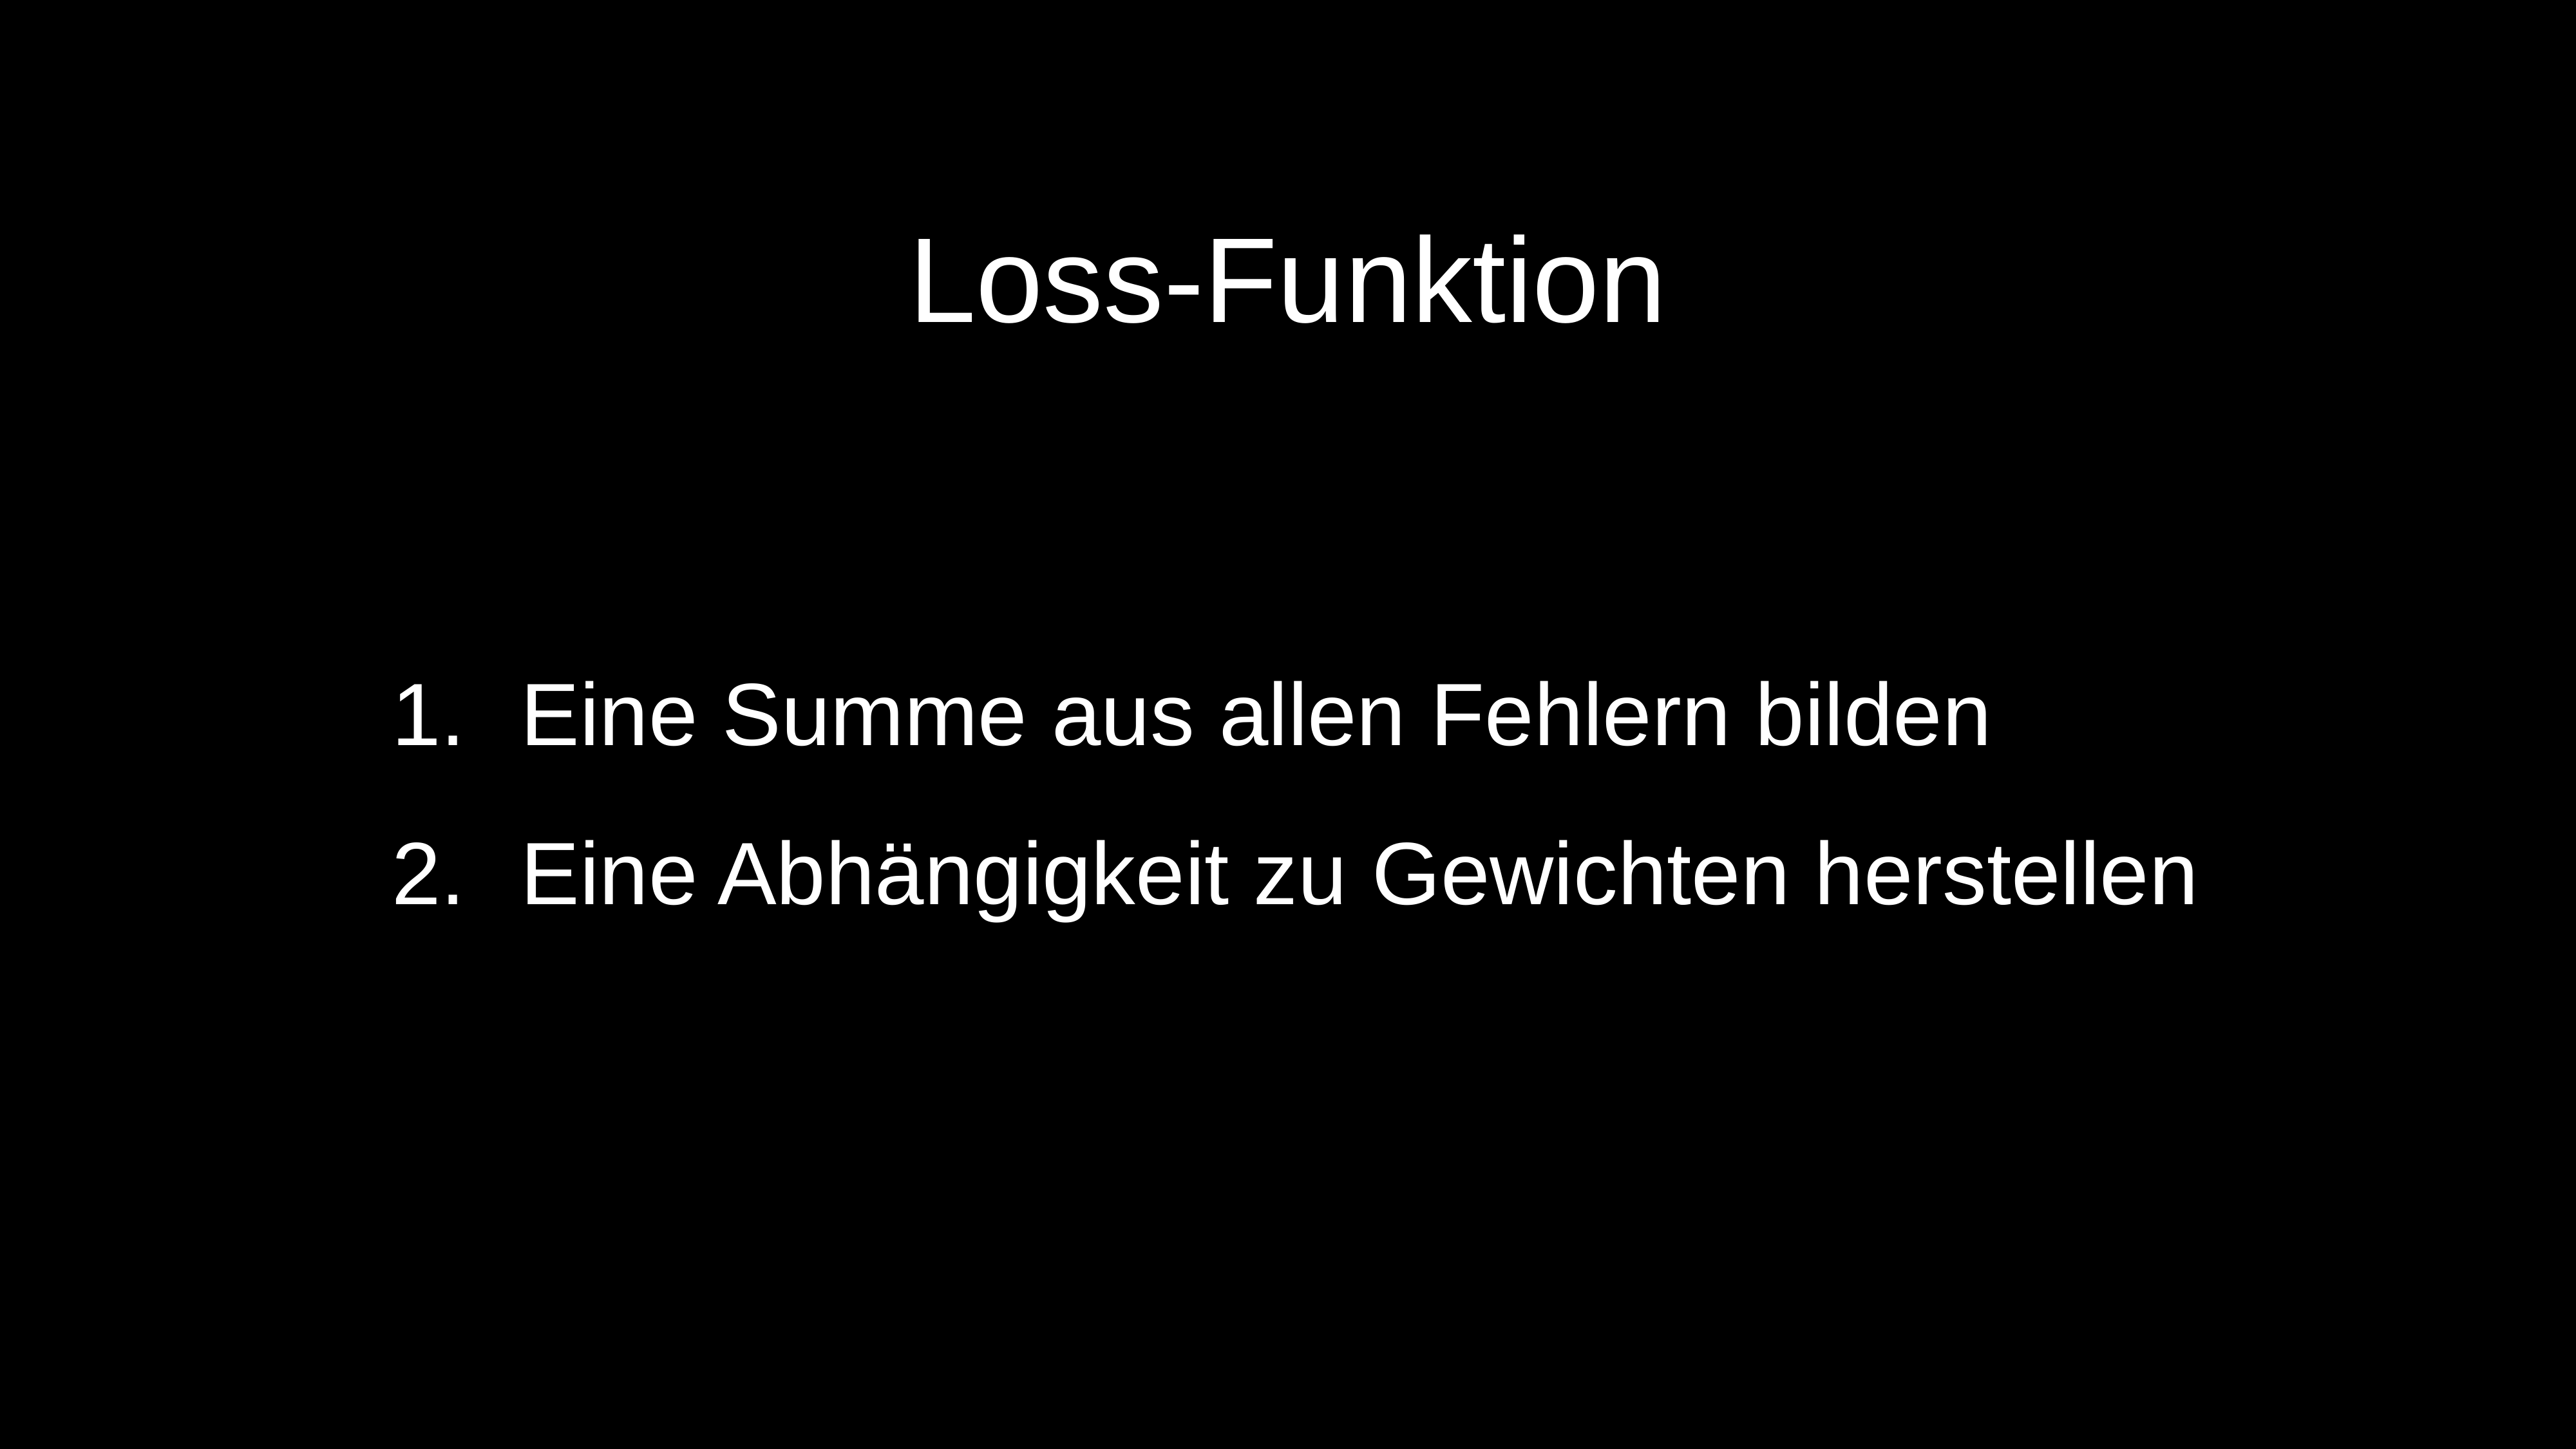

Loss-Funktion
Eine Summe aus allen Fehlern bilden
Eine Abhängigkeit zu Gewichten herstellen